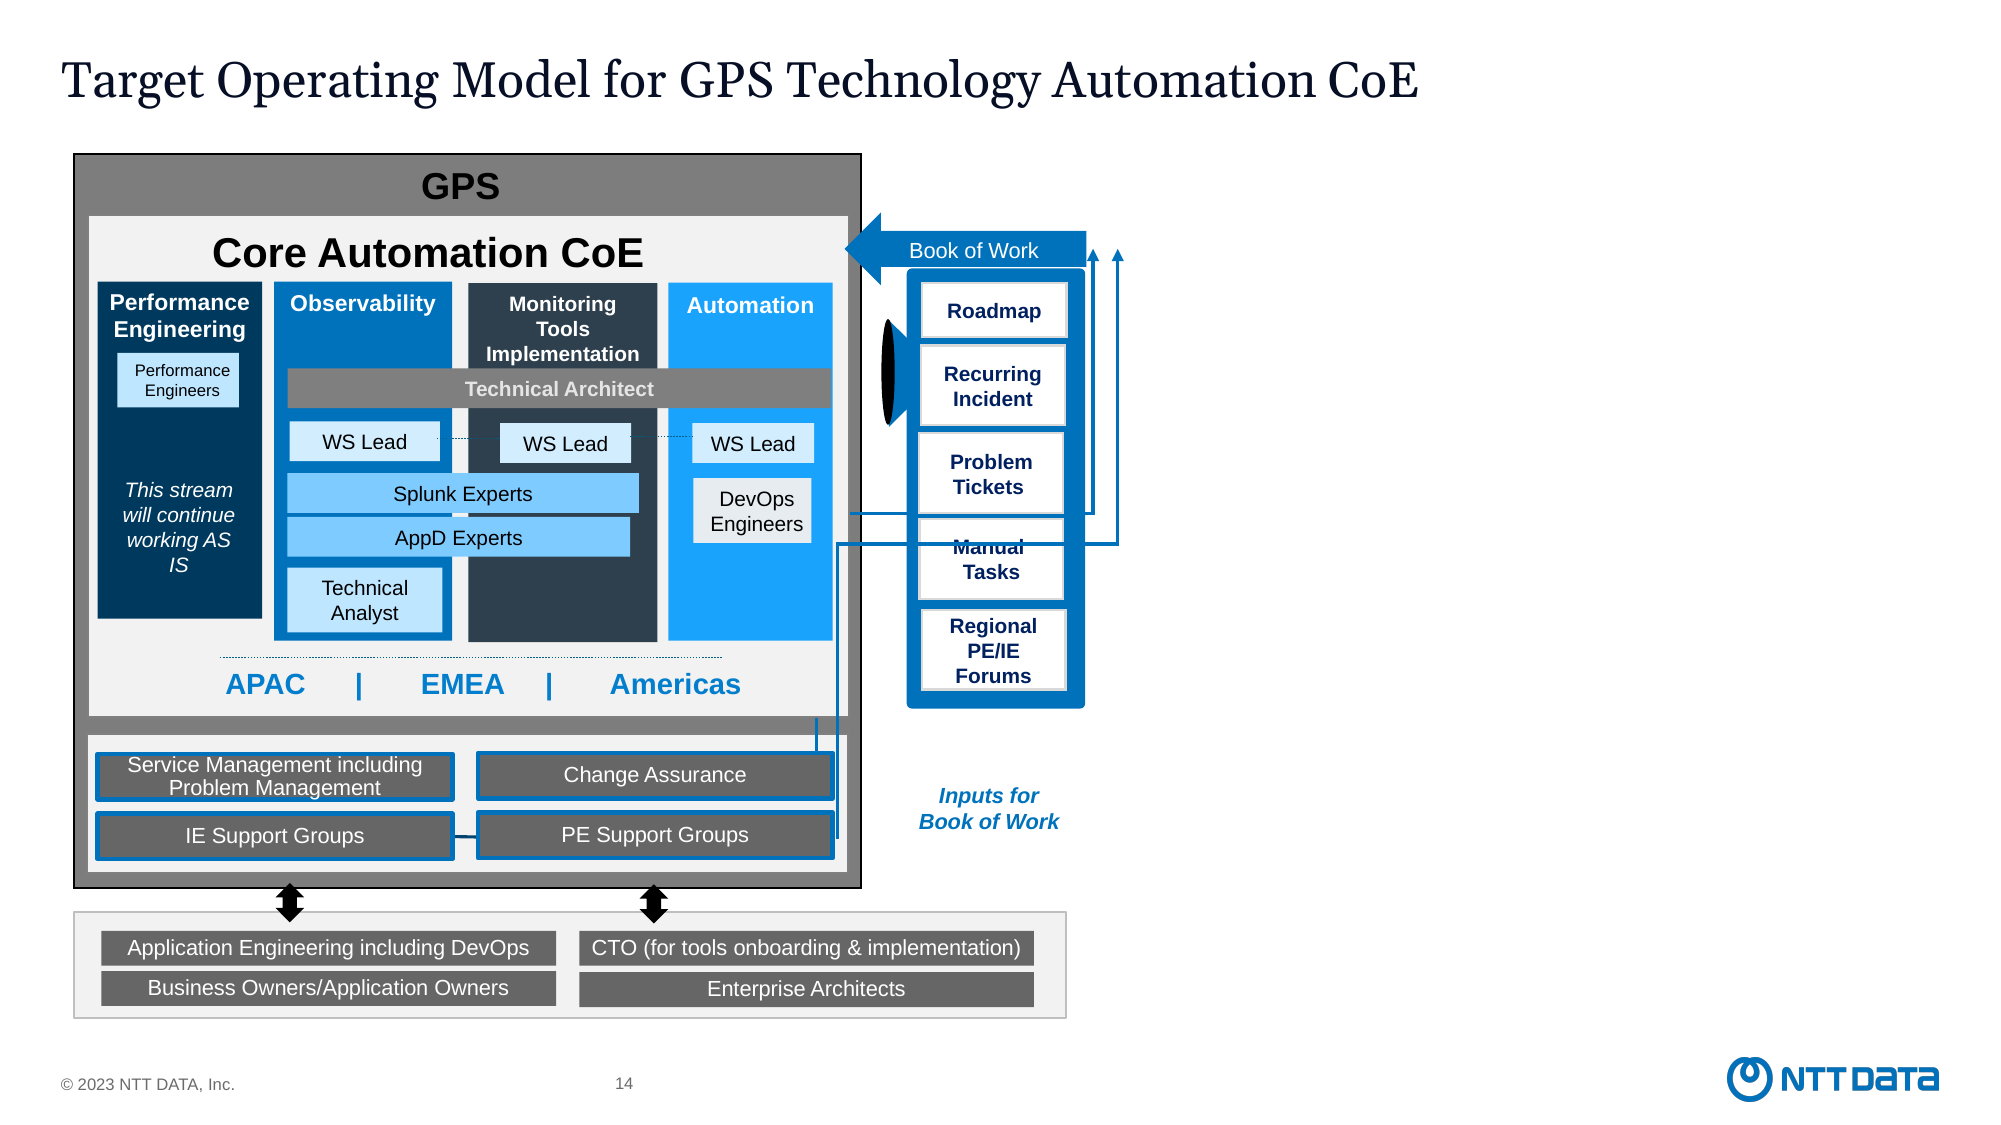

# Target Operating Model for GPS Technology Automation CoE

GPS
Book of Work

Core Automation CoE

Performance Engineering
Observability
Automation
Roadmap
Monitoring Tools Implementation

Recurring Incident

Performance Engineers
Technical Architect
WS Lead
WS Lead
WS Lead
Problem Tickets
This stream will continue working AS IS
Splunk Experts
DevOps Engineers
AppD Experts
Manual
Tasks
Technical Analyst
Regional PE/IE Forums
APAC      |       EMEA     |       Americas

Change Assurance
Service Management including Problem Management
Inputs for Book of Work
PE Support Groups
IE Support Groups

CTO (for tools onboarding & implementation)
Application Engineering including DevOps
Business Owners/Application Owners
Enterprise Architects
14